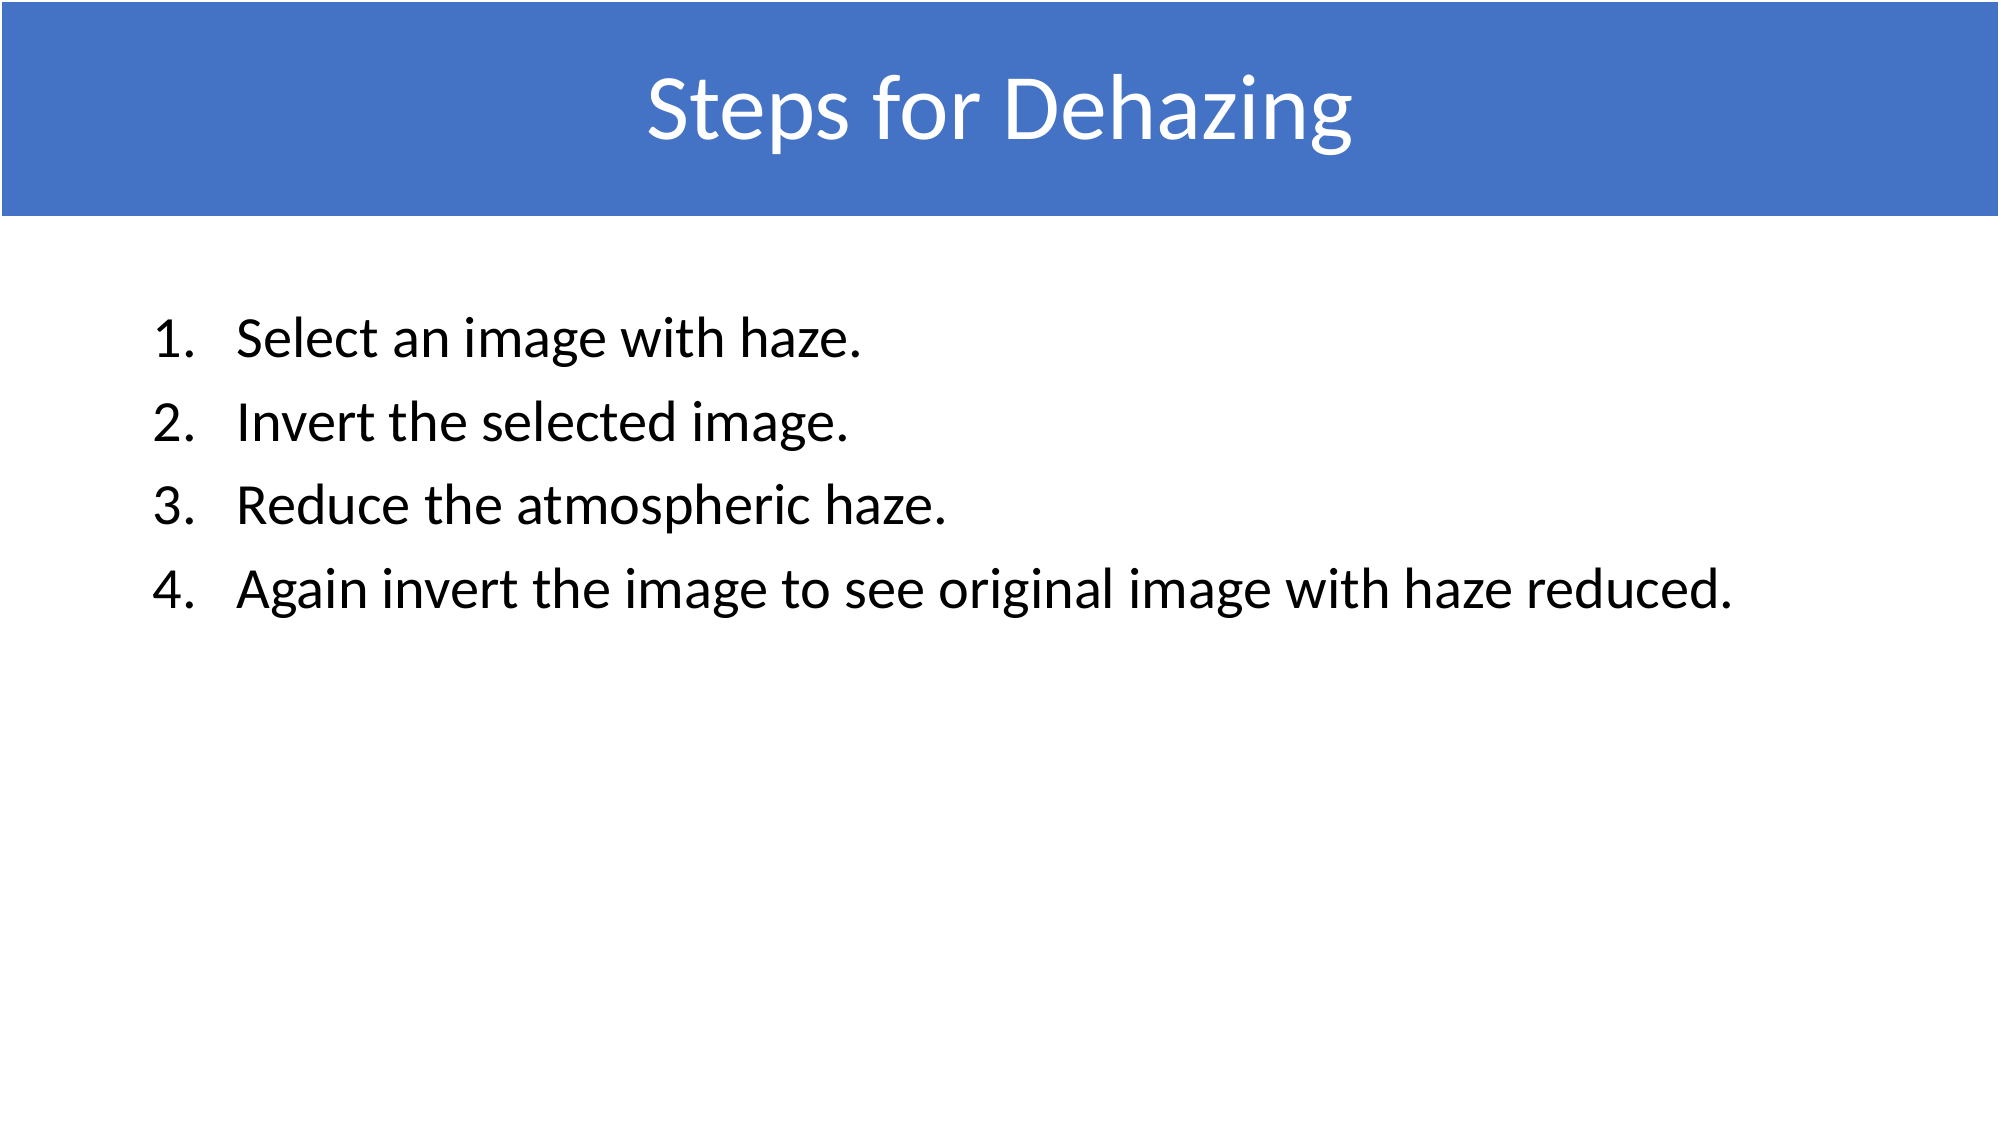

# Steps for Dehazing
Select an image with haze.
Invert the selected image.
Reduce the atmospheric haze.
Again invert the image to see original image with haze reduced.